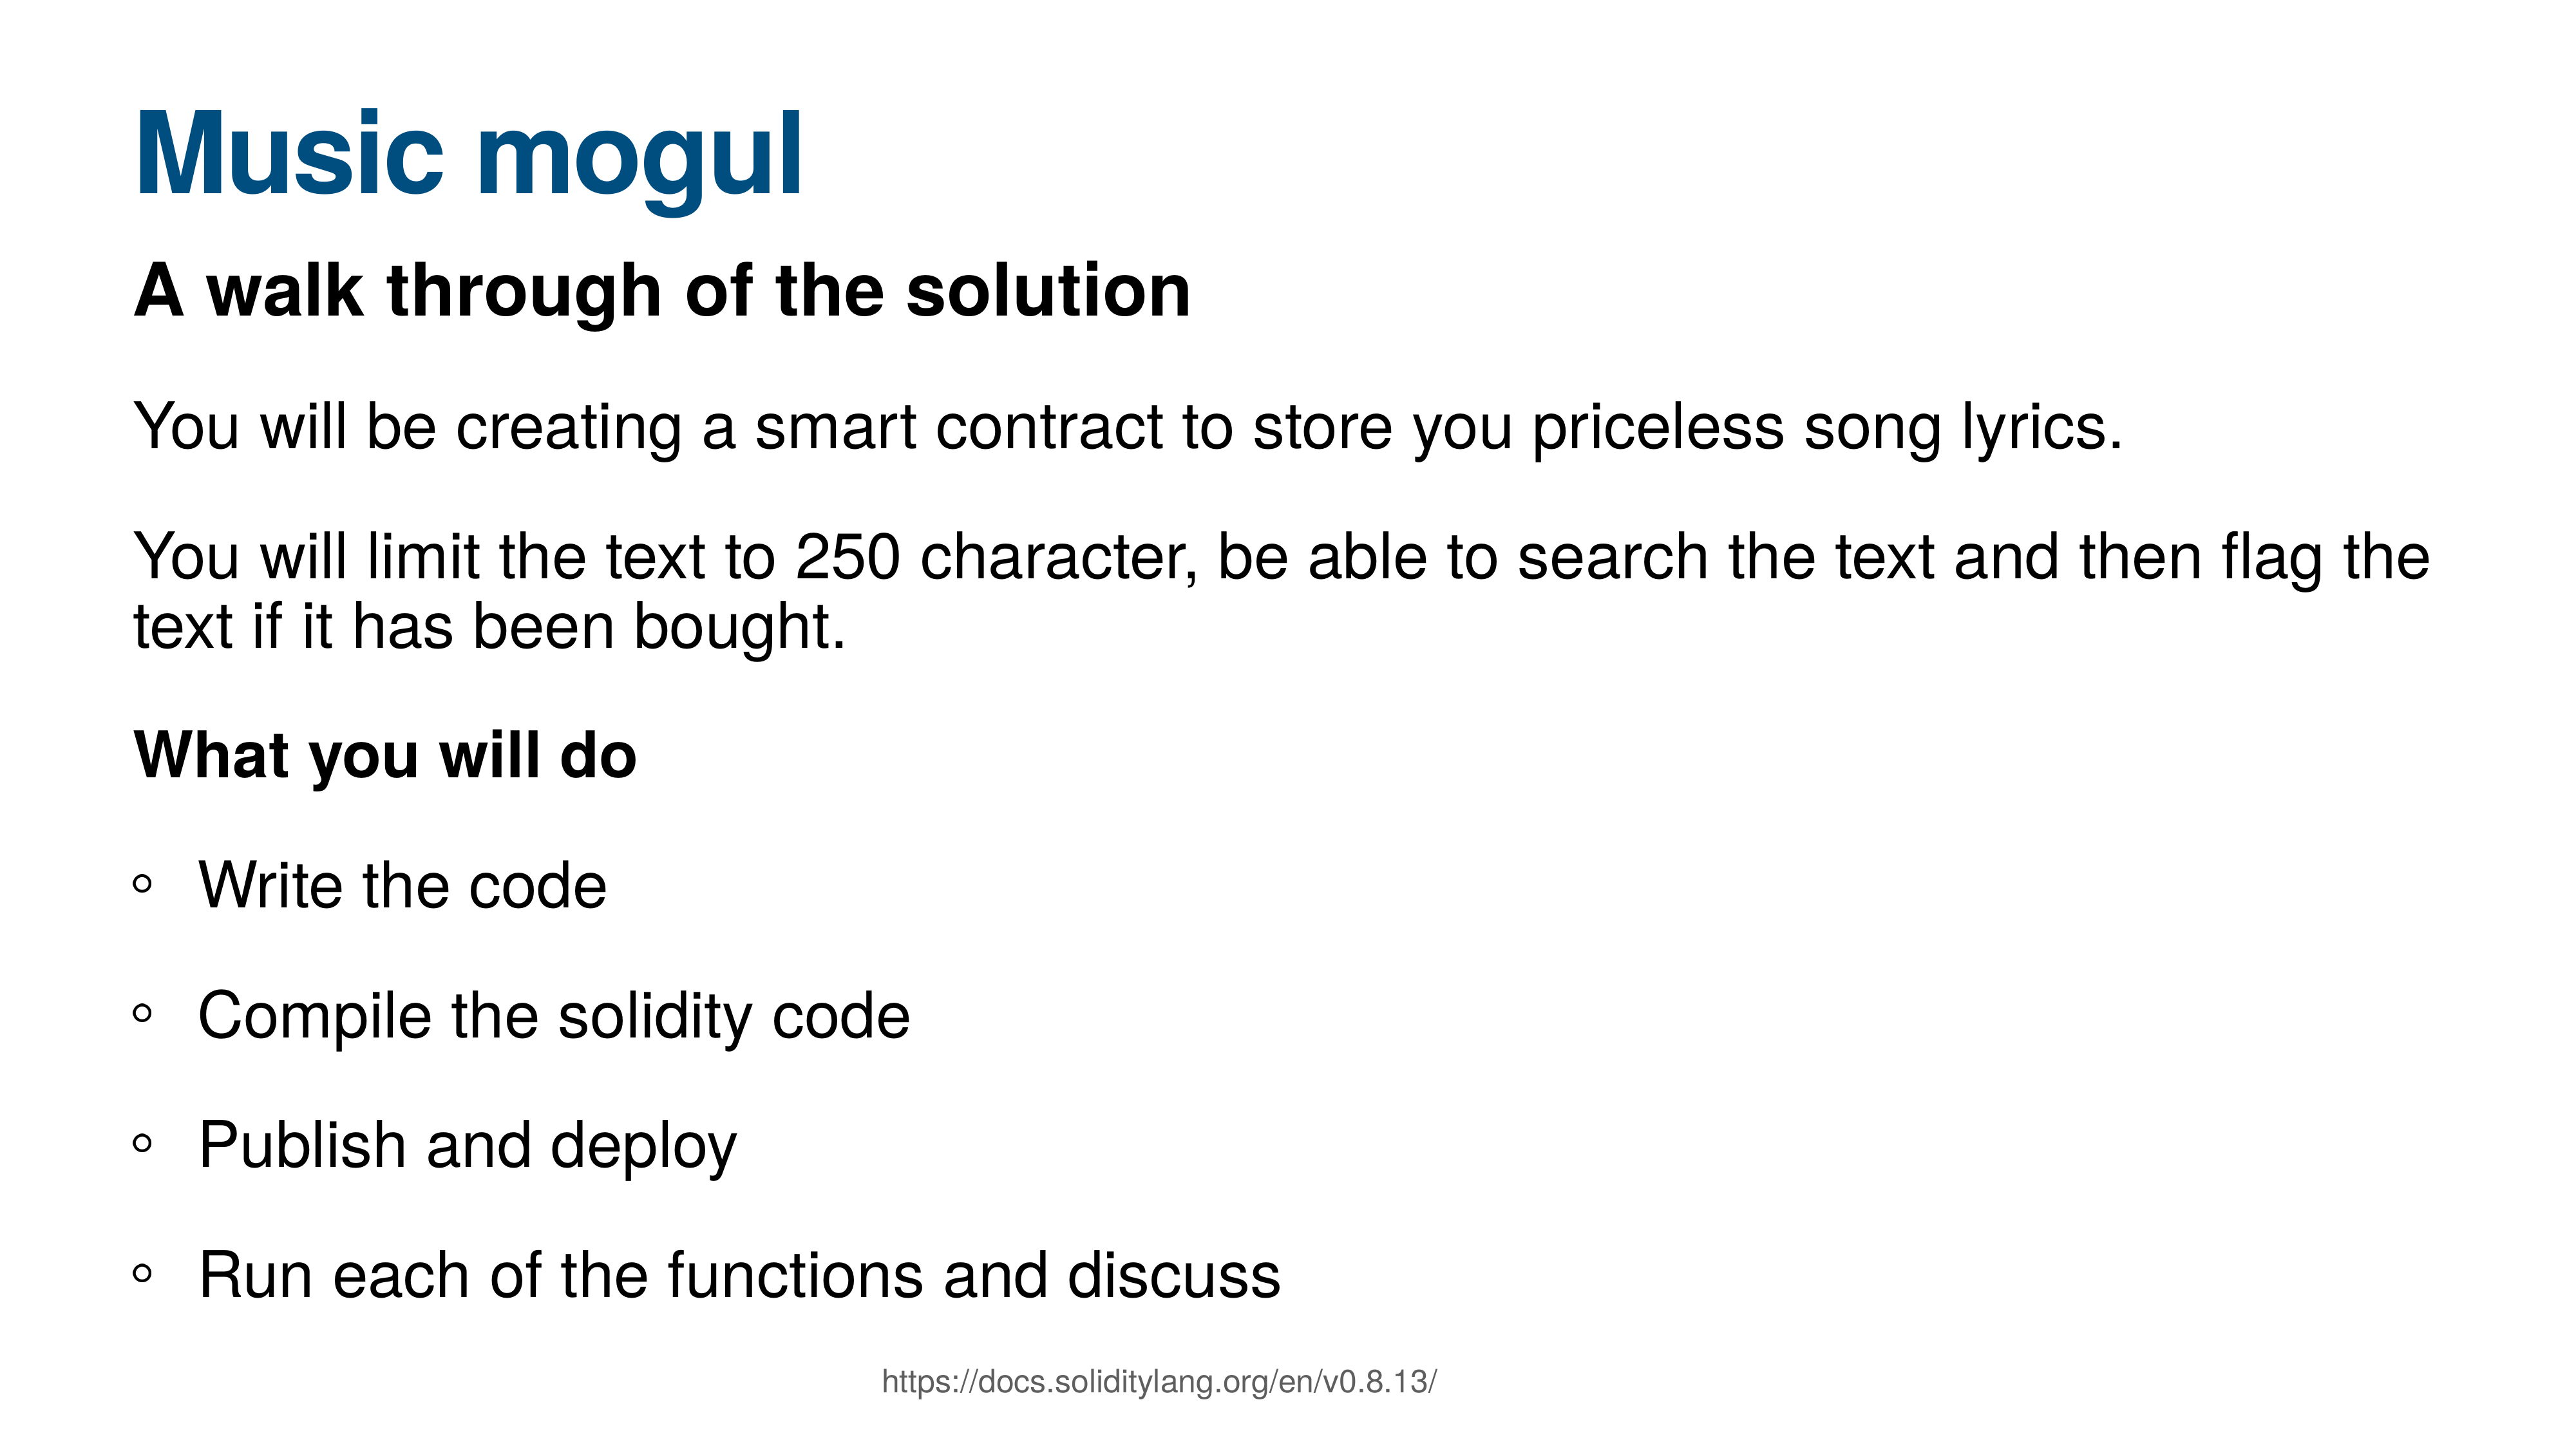

# Music mogul
A walk through of the solution
You will be creating a smart contract to store you priceless song lyrics.
You will limit the text to 250 character, be able to search the text and then flag the text if it has been bought.
What you will do
Write the code
Compile the solidity code
Publish and deploy
Run each of the functions and discuss
https://docs.soliditylang.org/en/v0.8.13/